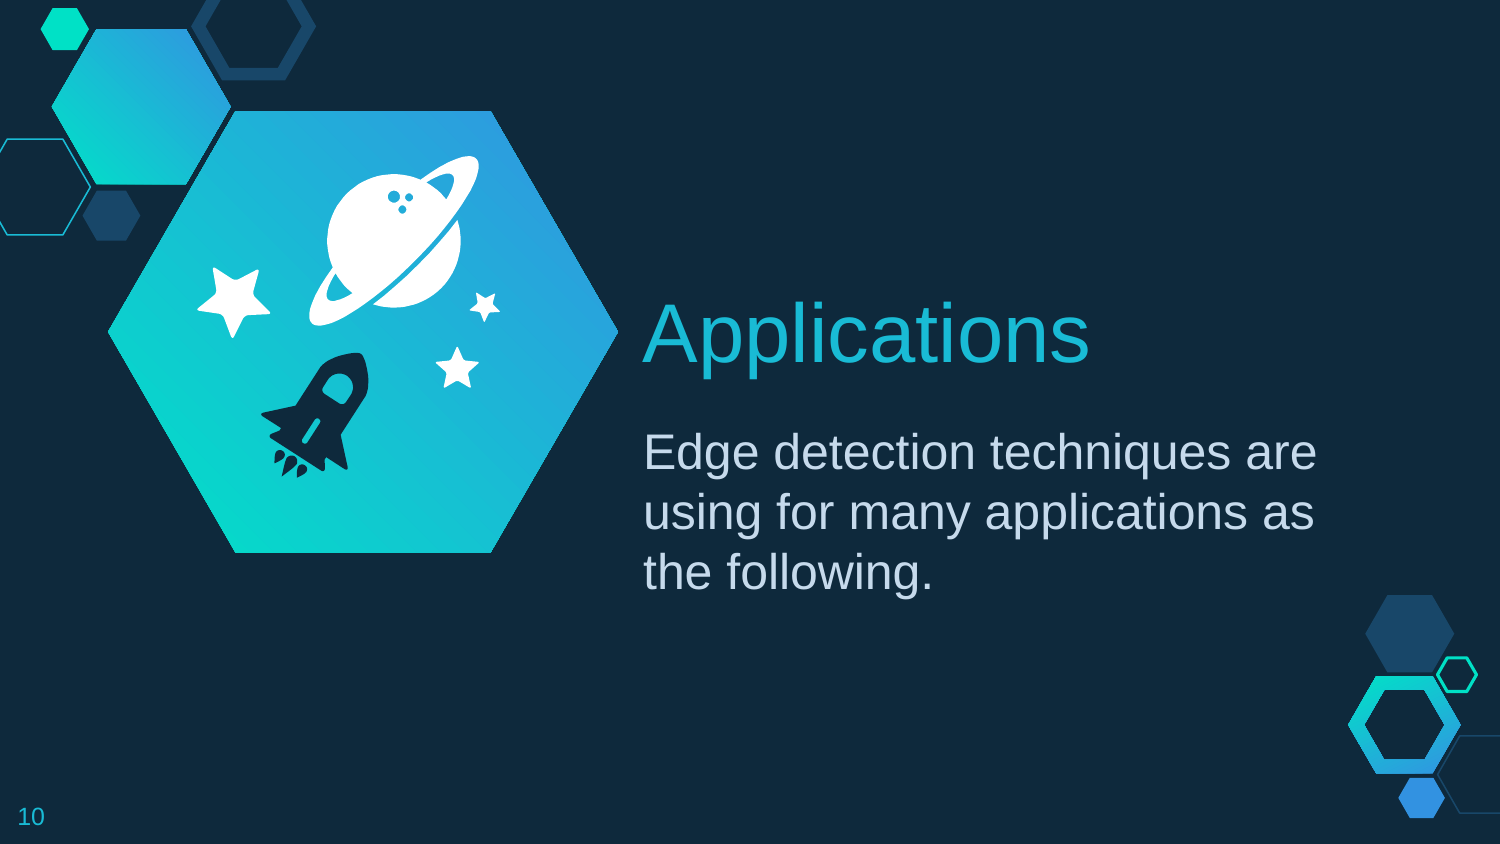

Applications

Edge detection techniques are using for many applications as the following.
10